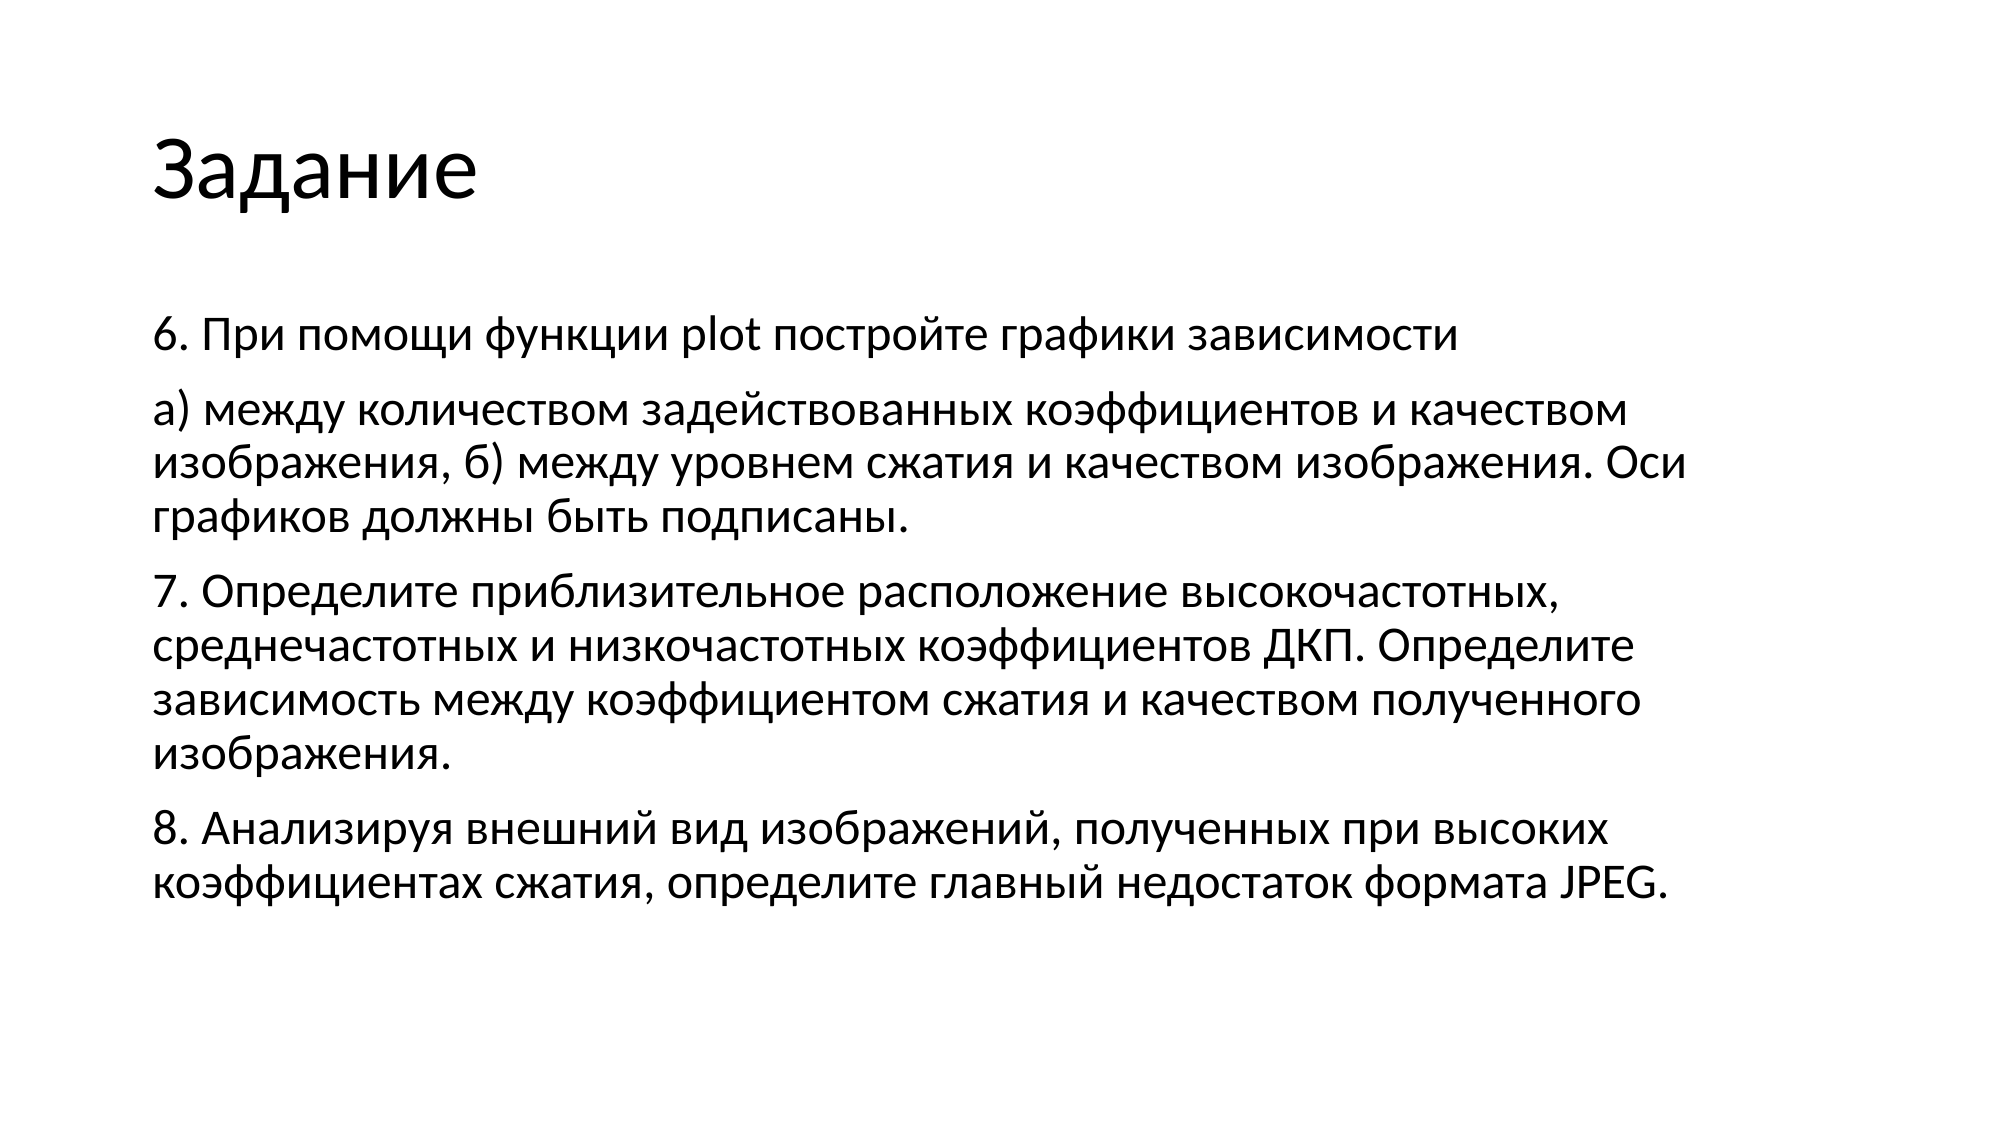

# Задание
6. При помощи функции plot постройте графики зависимости
а) между количеством задействованных коэффициентов и качеством изображения, б) между уровнем сжатия и качеством изображения. Оси графиков должны быть подписаны.
7. Определите приблизительное расположение высокочастотных, среднечастотных и низкочастотных коэффициентов ДКП. Определите зависимость между коэффициентом сжатия и качеством полученного изображения.
8. Анализируя внешний вид изображений, полученных при высоких коэффициентах сжатия, определите главный недостаток формата JPEG.